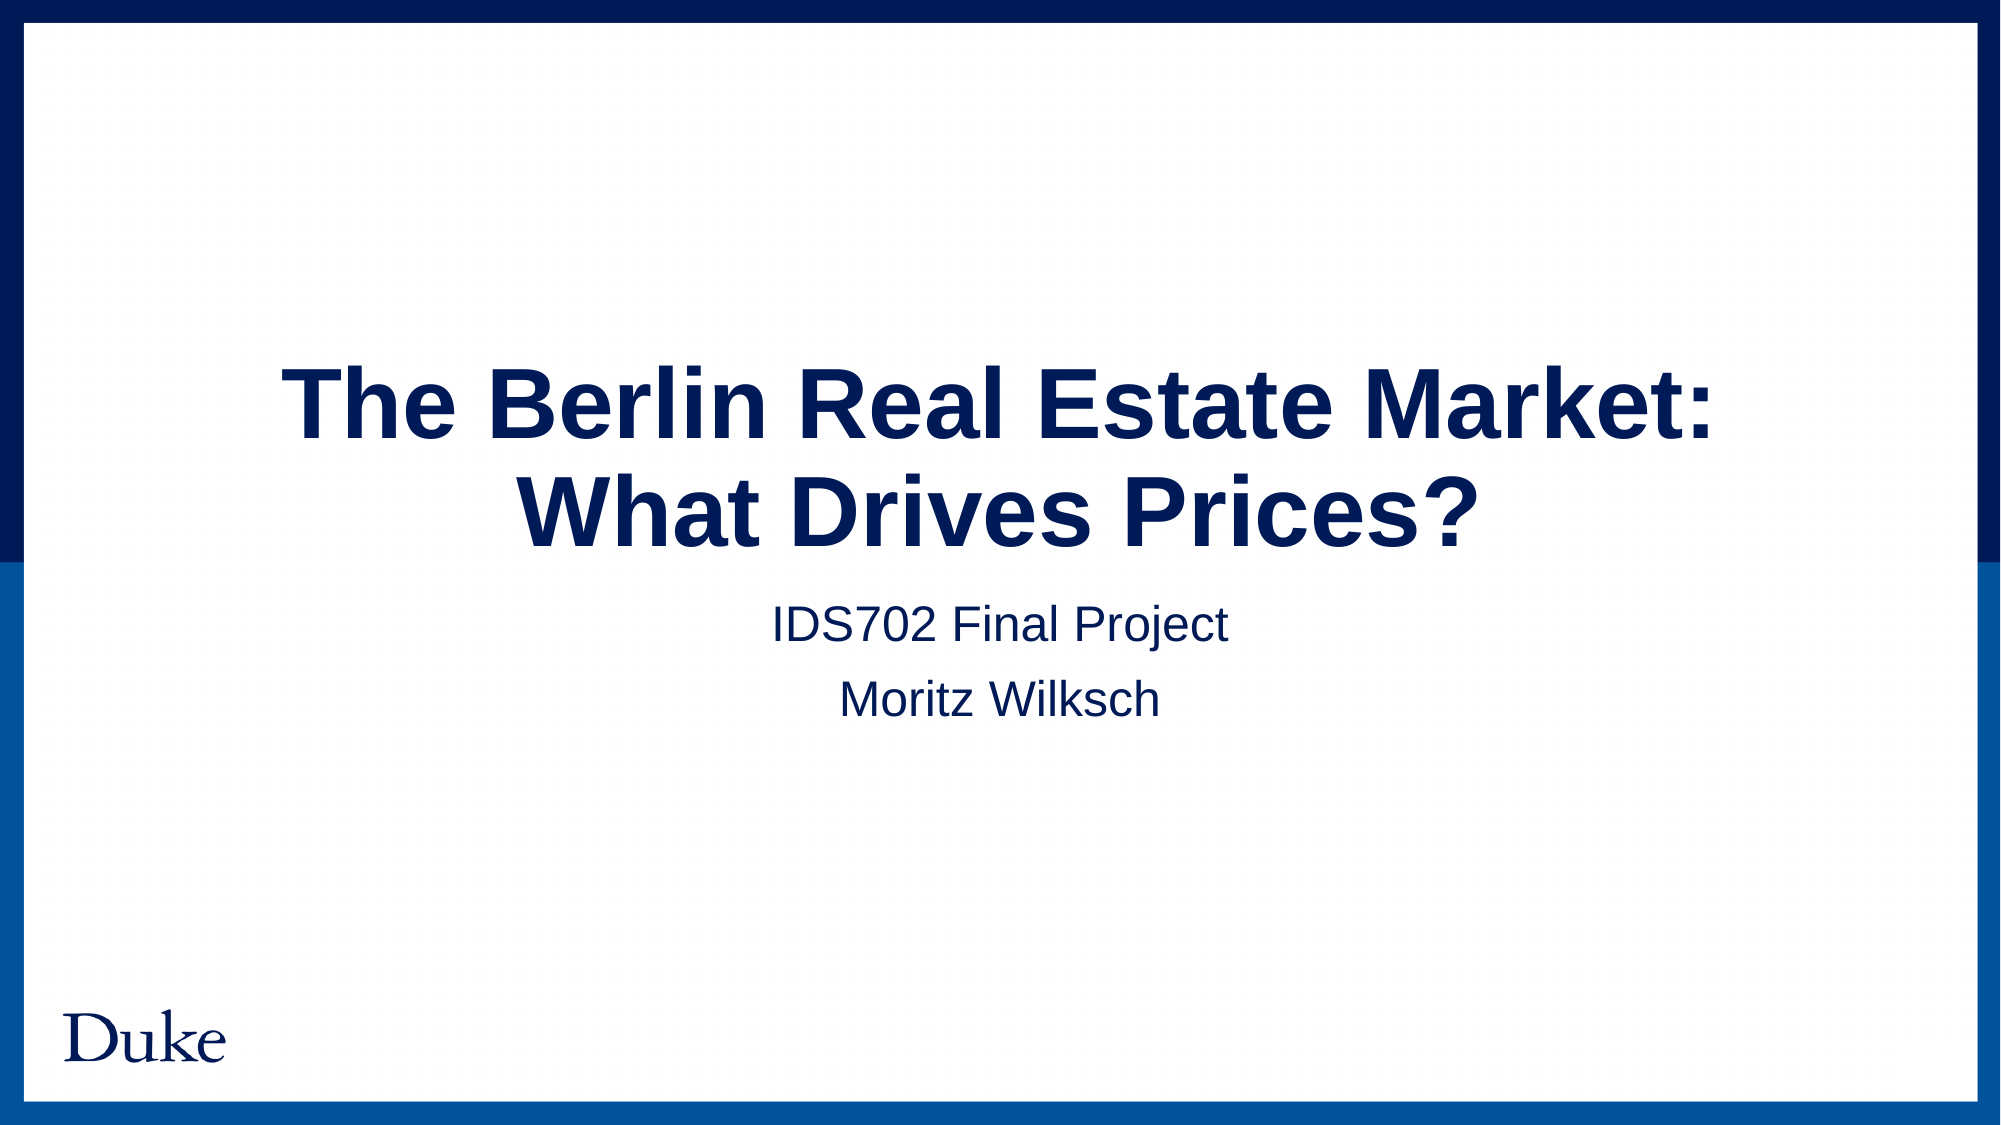

# The Berlin Real Estate Market: What Drives Prices?
IDS702 Final Project
Moritz Wilksch
1